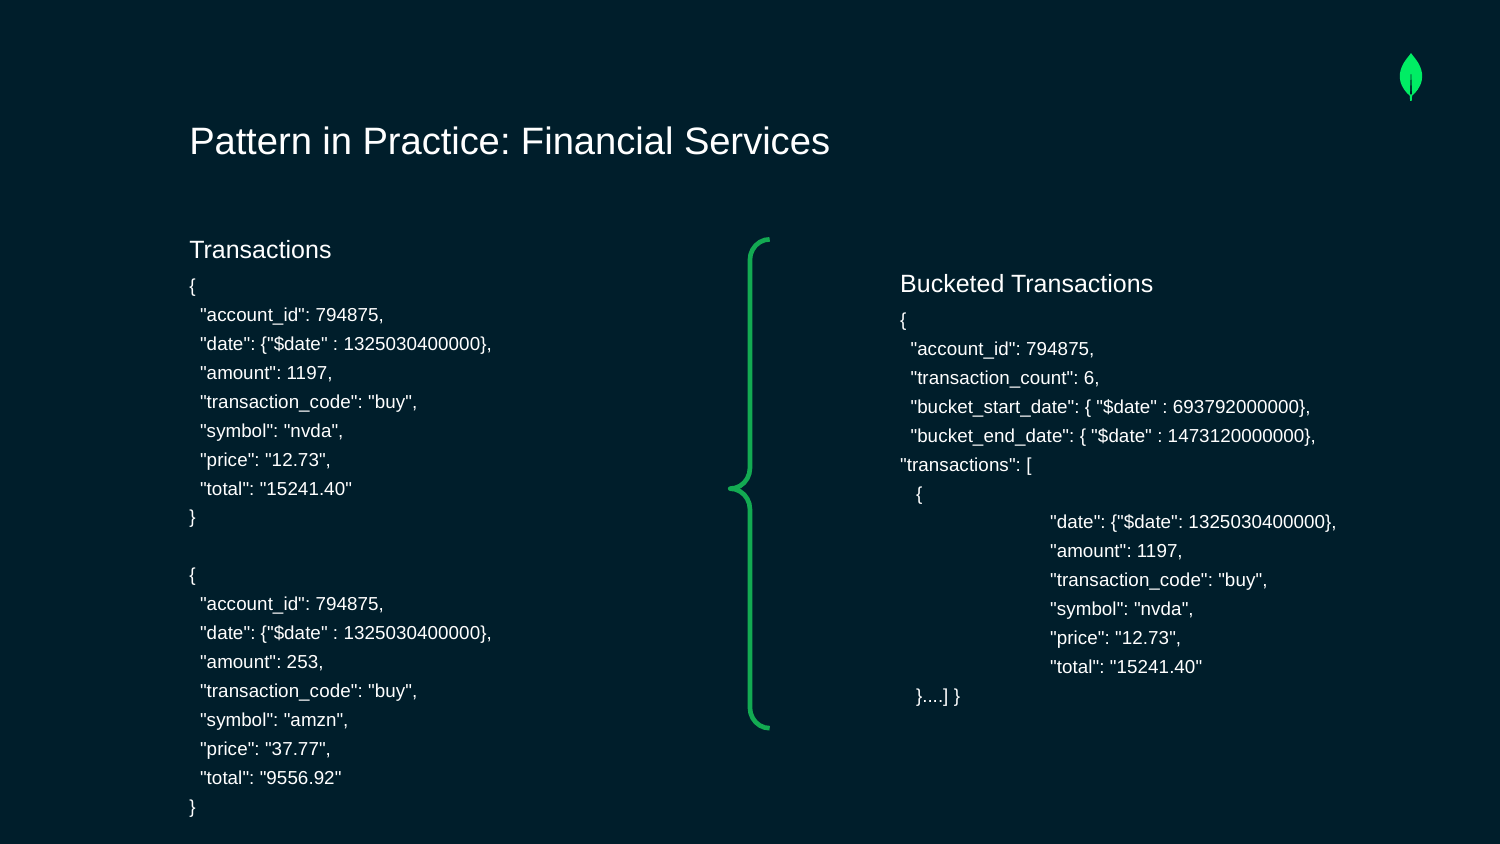

Pattern in Practice: Financial Services

Transactions
{
  "account_id": 794875,
  "date": {"$date" : 1325030400000},
  "amount": 1197,
  "transaction_code": "buy",
  "symbol": "nvda",
  "price": "12.73",
  "total": "15241.40"
}

{
  "account_id": 794875,
  "date": {"$date" : 1325030400000},
  "amount": 253,
  "transaction_code": "buy",
  "symbol": "amzn",
  "price": "37.77",
  "total": "9556.92"
}

Bucketed Transactions
{
  "account_id": 794875,
  "transaction_count": 6,
  "bucket_start_date": { "$date" : 693792000000},
  "bucket_end_date": { "$date" : 1473120000000},
"transactions": [
   {
  	"date": {"$date": 1325030400000},
  	"amount": 1197,
  	"transaction_code": "buy",
  	"symbol": "nvda",
  	"price": "12.73",
  	"total": "15241.40"
   }....] }